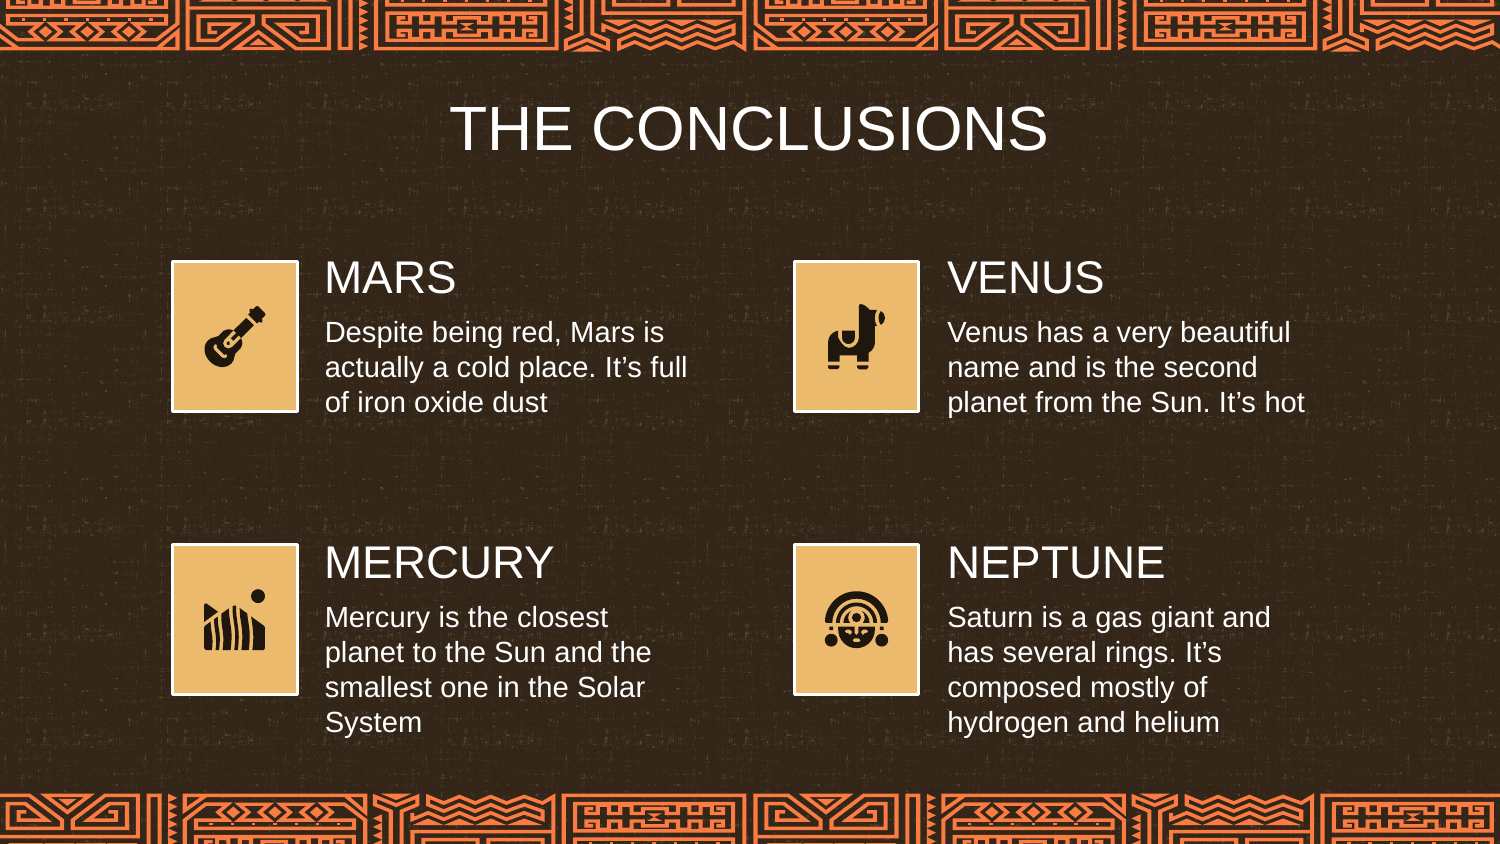

THE CONCLUSIONS
# MARS
VENUS

Despite being red, Mars is actually a cold place. It’s full of iron oxide dust
Venus has a very beautiful name and is the second planet from the Sun. It’s hot

MERCURY
NEPTUNE

Mercury is the closest planet to the Sun and the smallest one in the Solar System
Saturn is a gas giant and has several rings. It’s composed mostly of hydrogen and helium